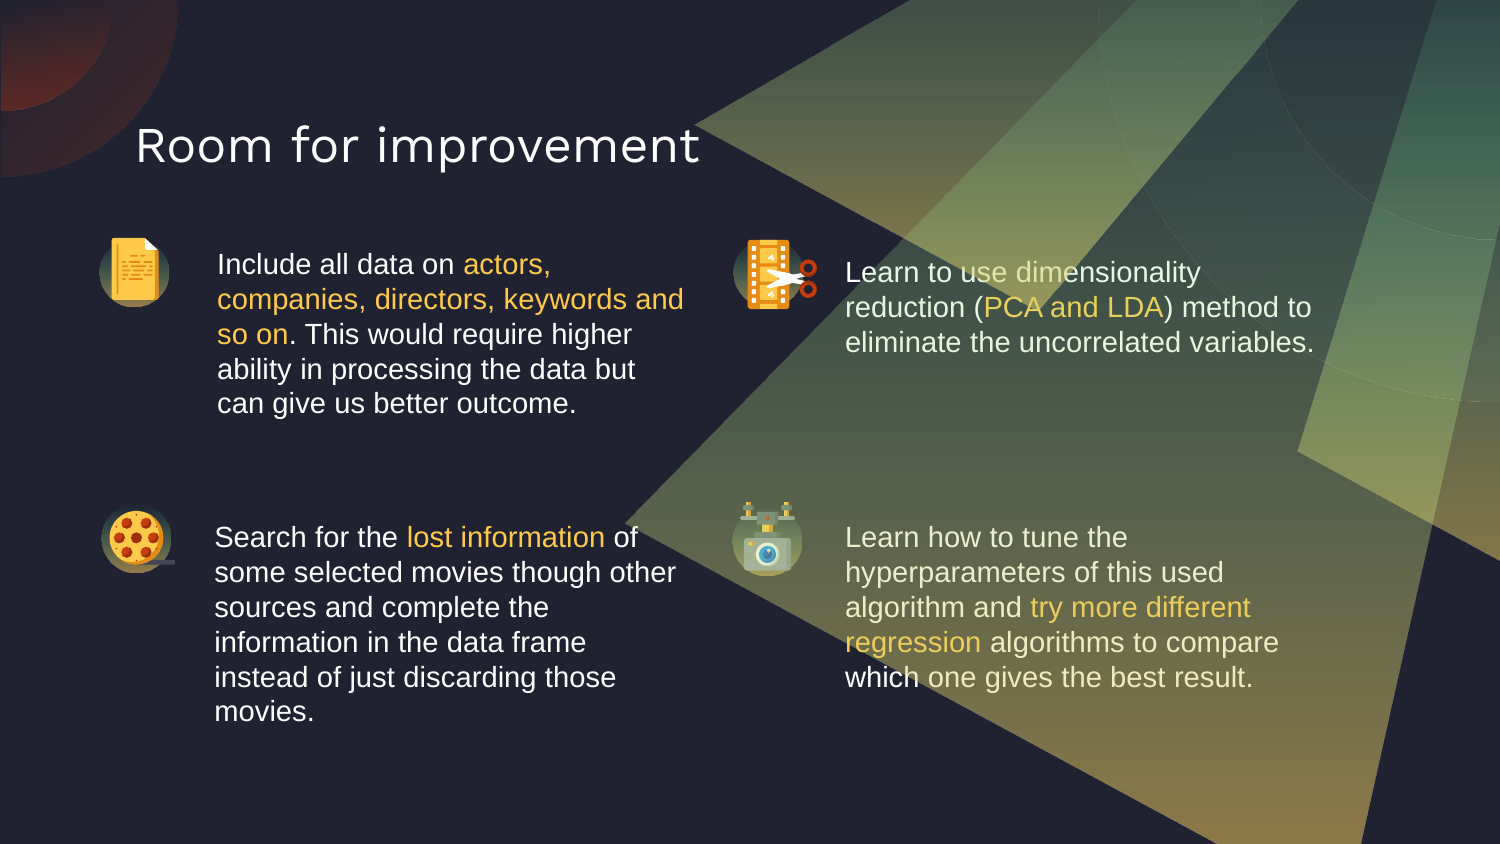

Room for improvement
# Include all data on actors, companies, directors, keywords and so on. This would require higher ability in processing the data but can give us better outcome.

Learn to use dimensionality reduction (PCA and LDA) method to eliminate the uncorrelated variables.

Learn how to tune the hyperparameters of this used algorithm and try more different regression algorithms to compare which one gives the best result.
Search for the lost information of some selected movies though other sources and complete the information in the data frame instead of just discarding those movies.